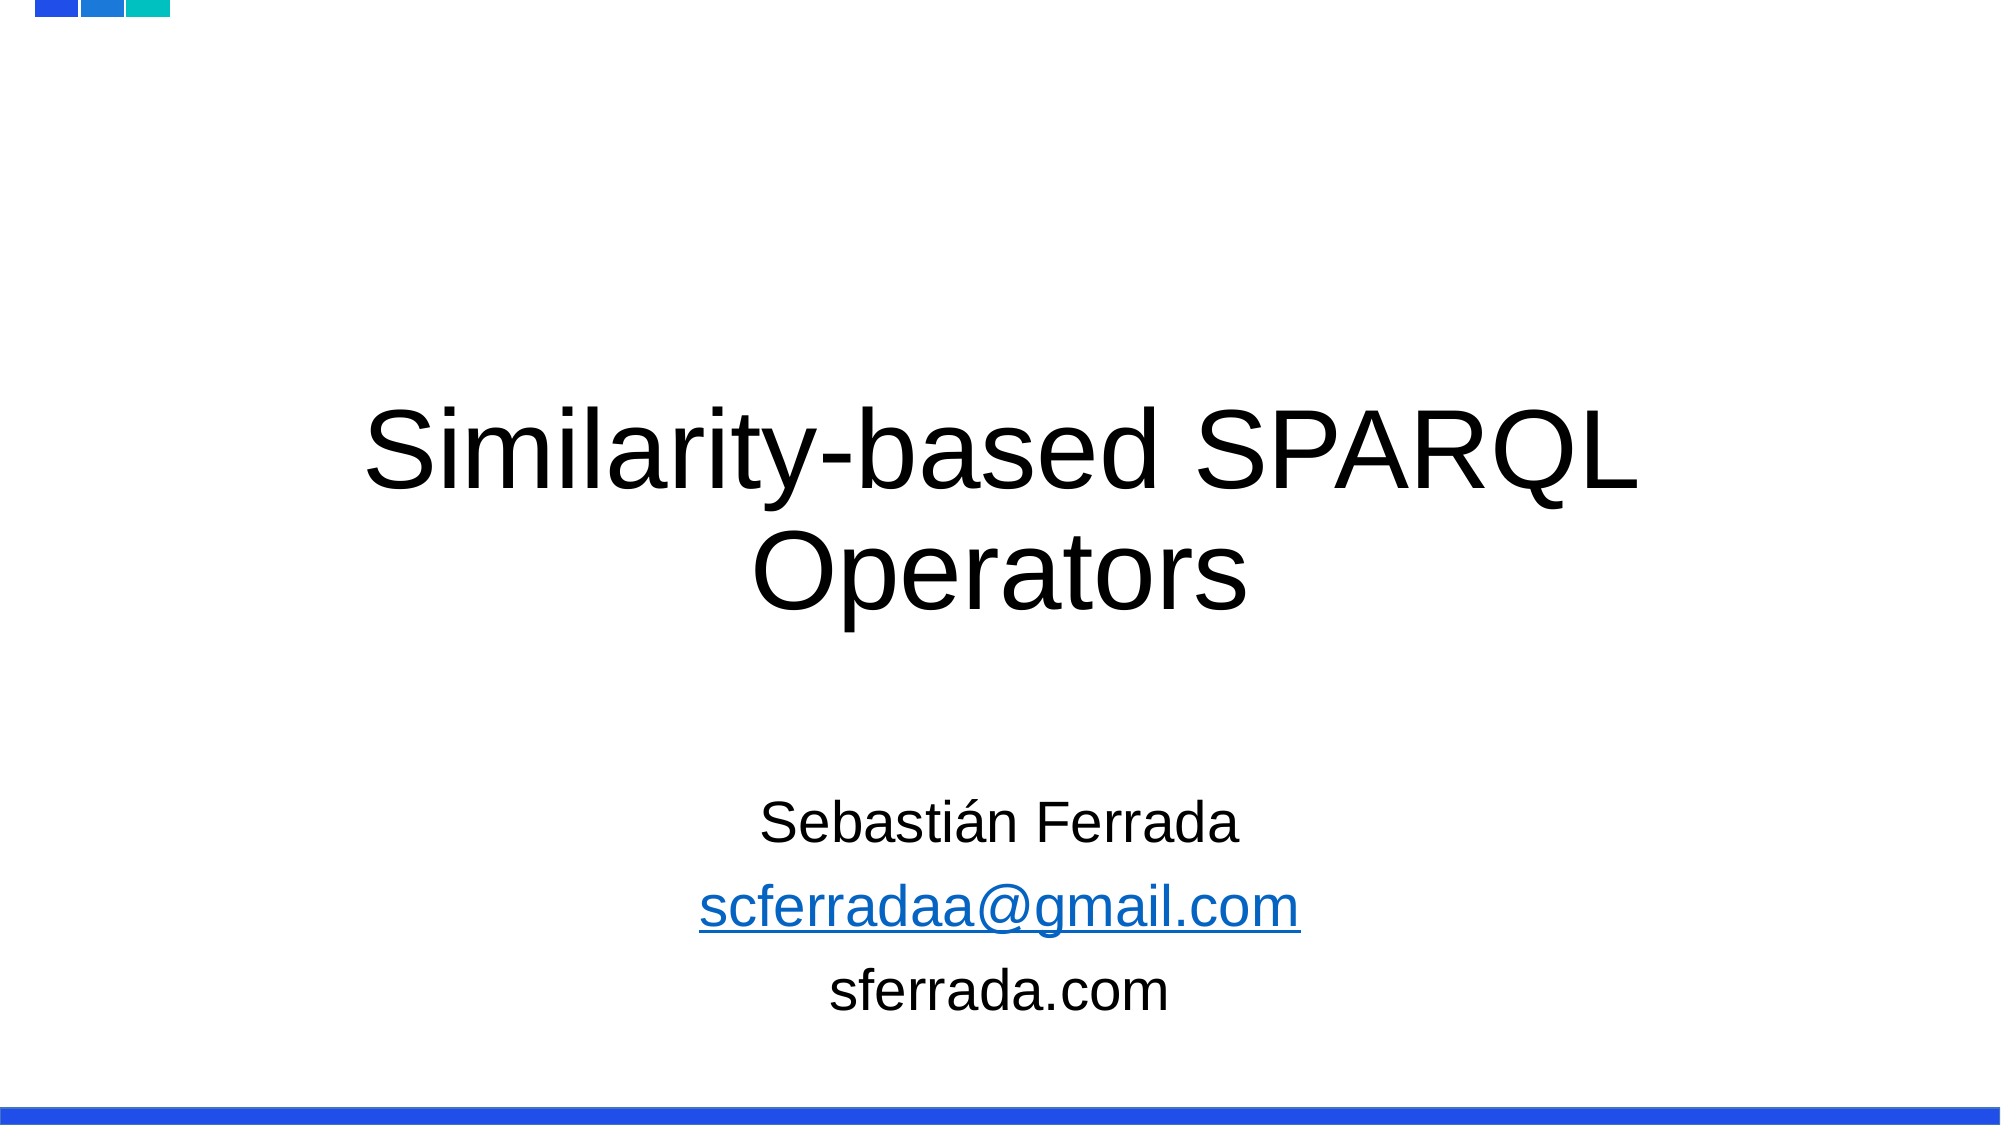

# Similarity-based SPARQL Operators
Sebastián Ferrada
scferradaa@gmail.com
sferrada.com